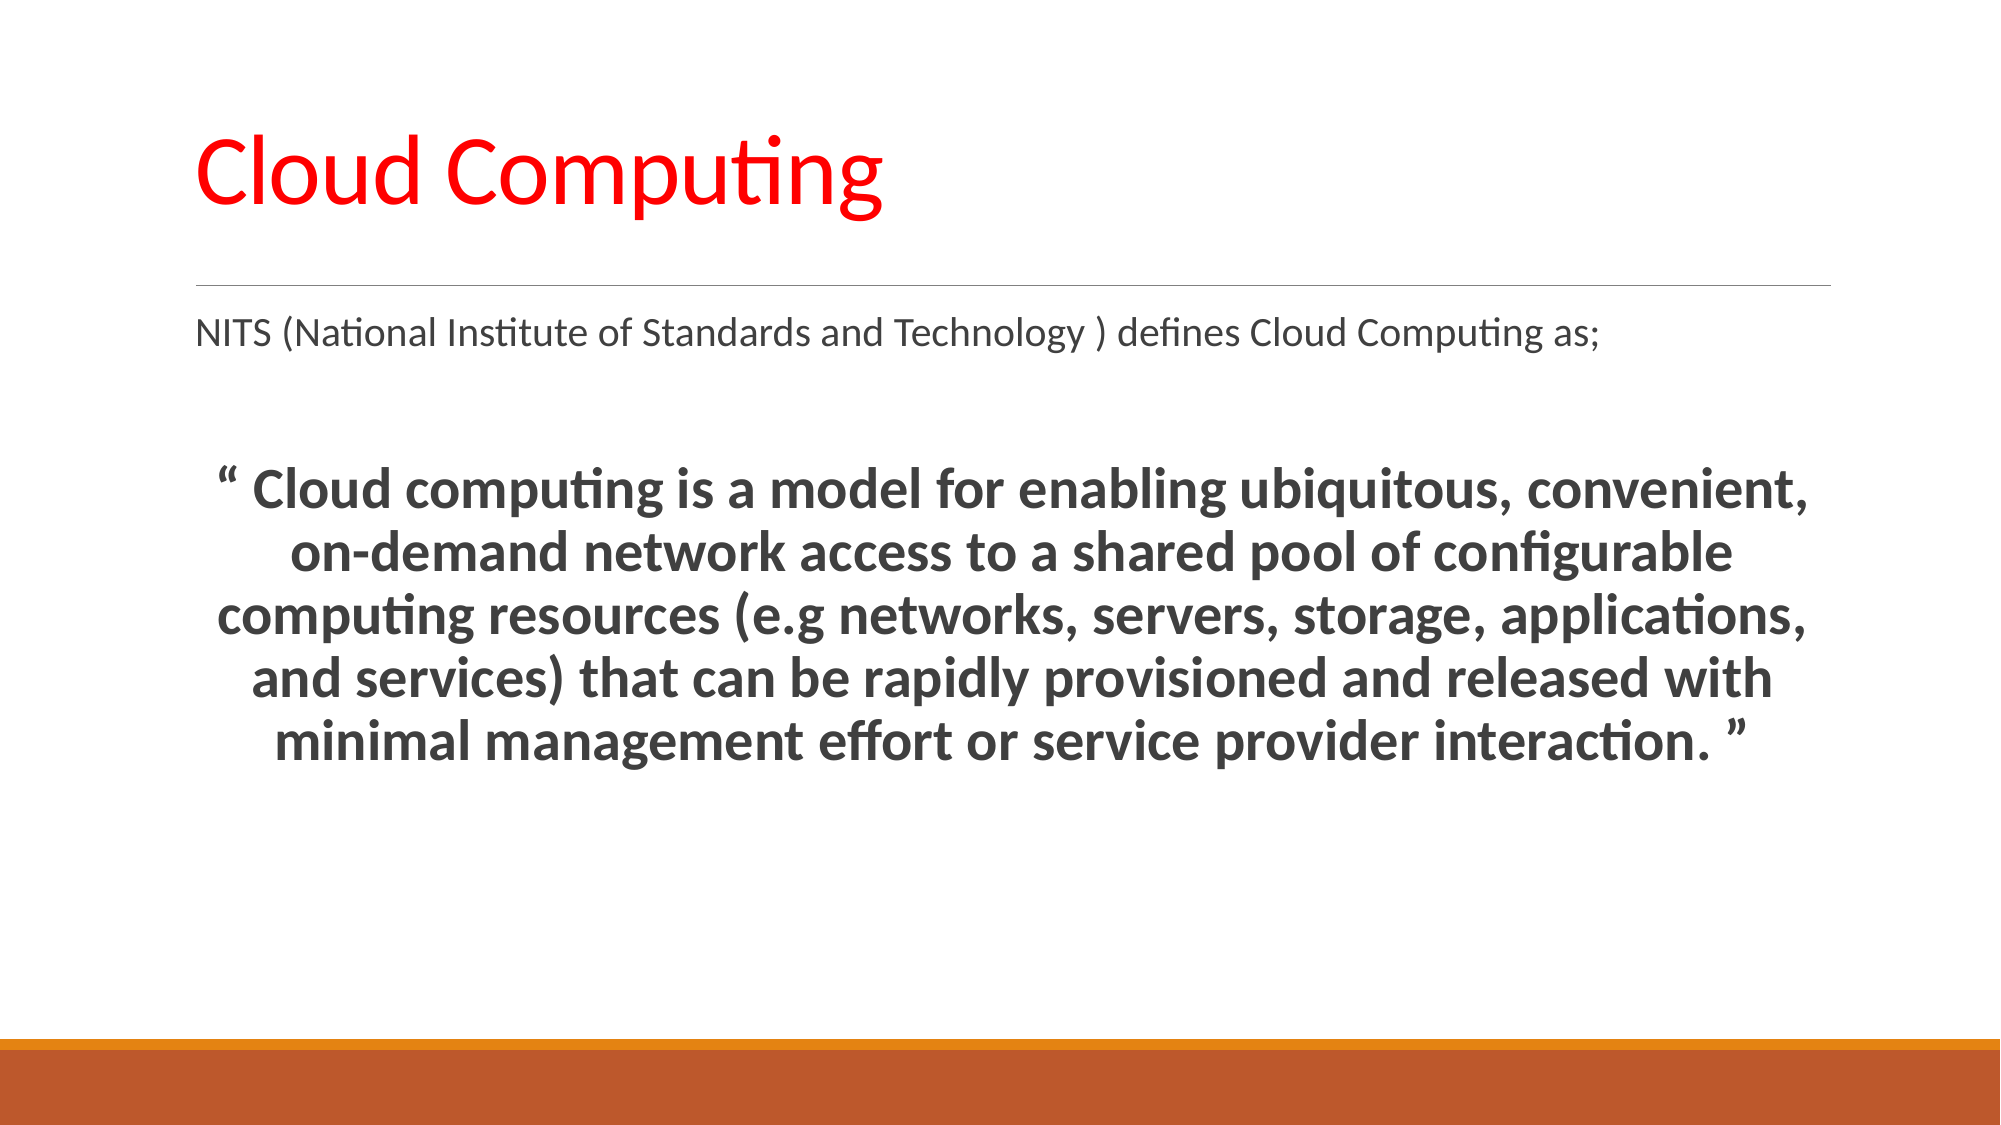

# Cloud Computing
NITS (National Institute of Standards and Technology ) defines Cloud Computing as;

“ Cloud computing is a model for enabling ubiquitous, convenient, on-demand network access to a shared pool of configurable computing resources (e.g networks, servers, storage, applications, and services) that can be rapidly provisioned and released with minimal management effort or service provider interaction. ”